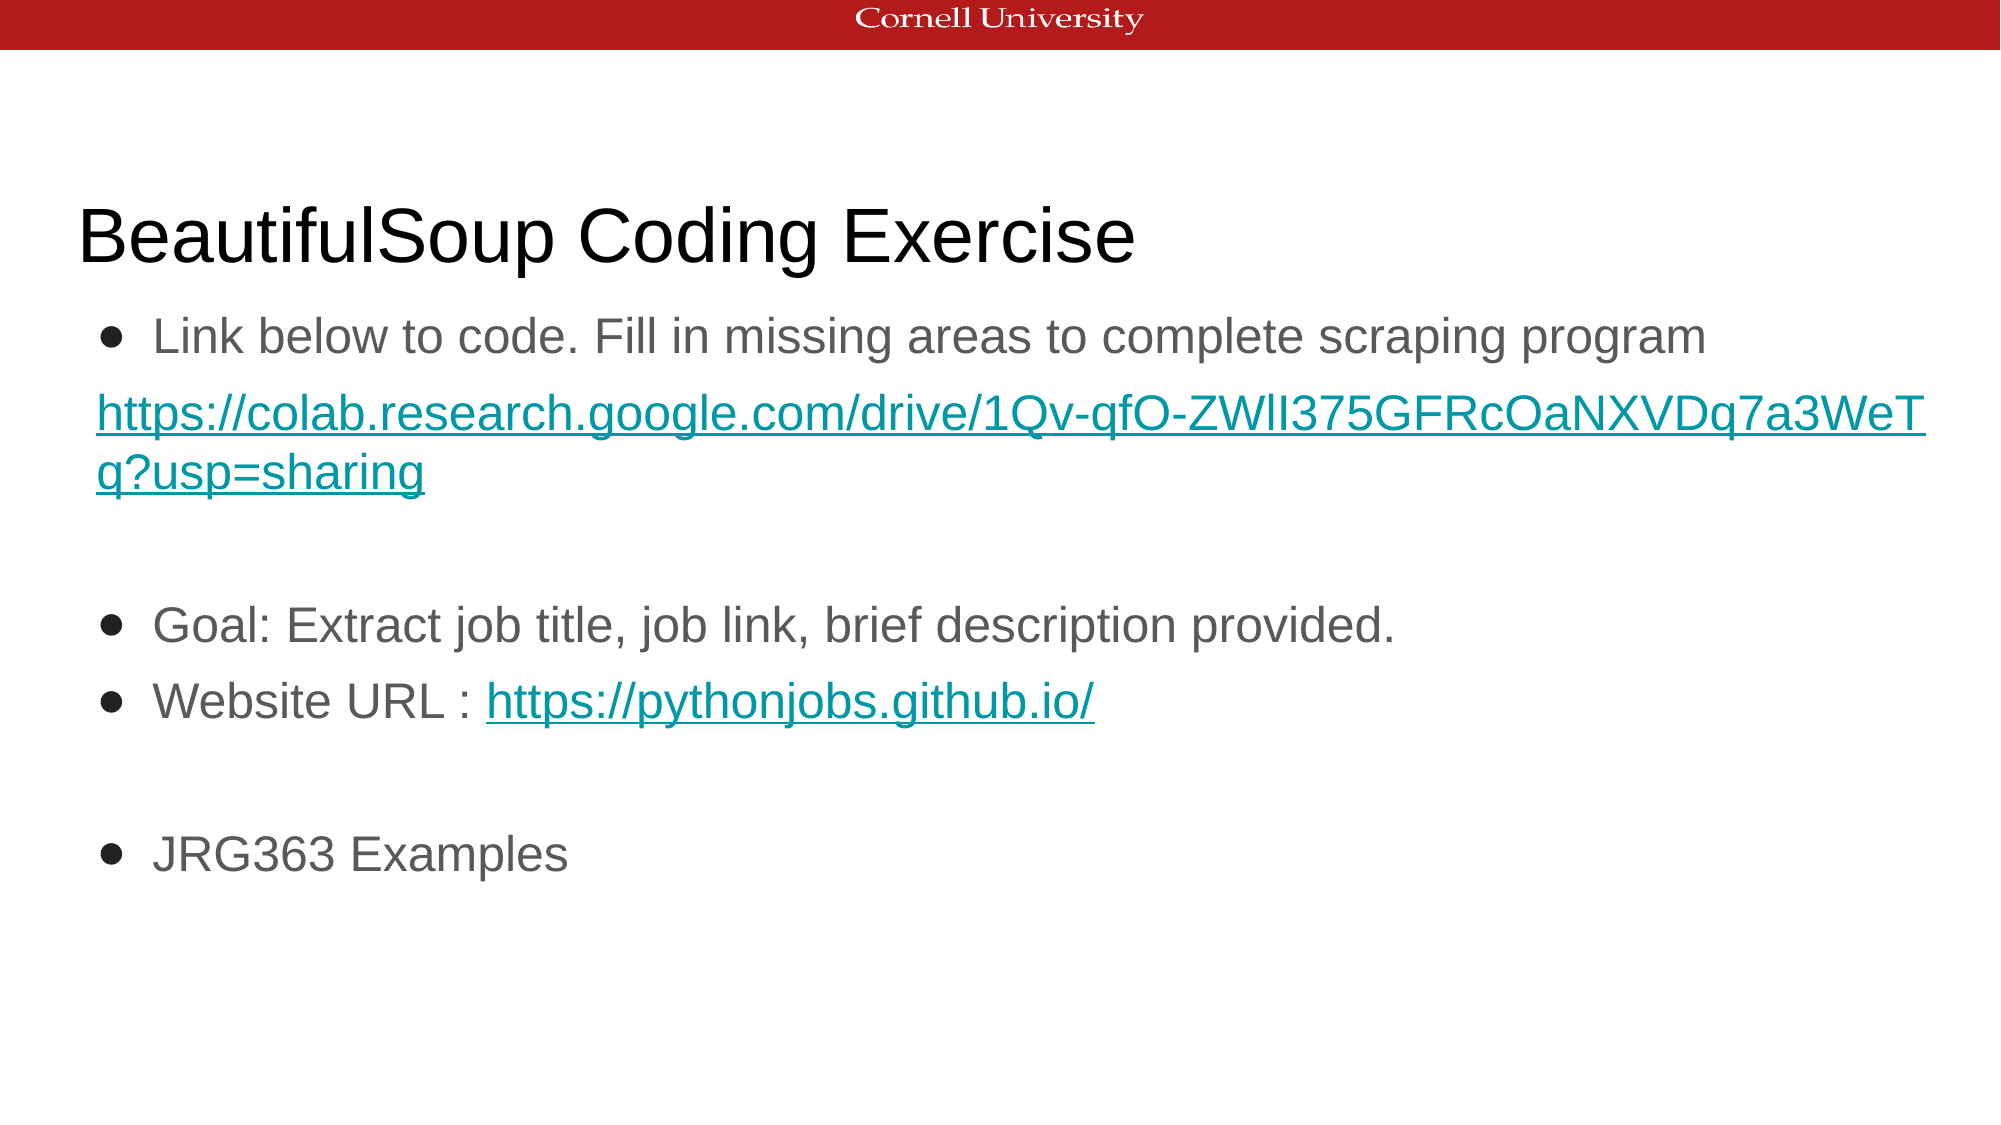

# BeautifulSoup Coding Exercise
Link below to code. Fill in missing areas to complete scraping program
https://colab.research.google.com/drive/1Qv-qfO-ZWlI375GFRcOaNXVDq7a3WeTq?usp=sharing

Goal: Extract job title, job link, brief description provided.
Website URL : https://pythonjobs.github.io/

JRG363 Examples